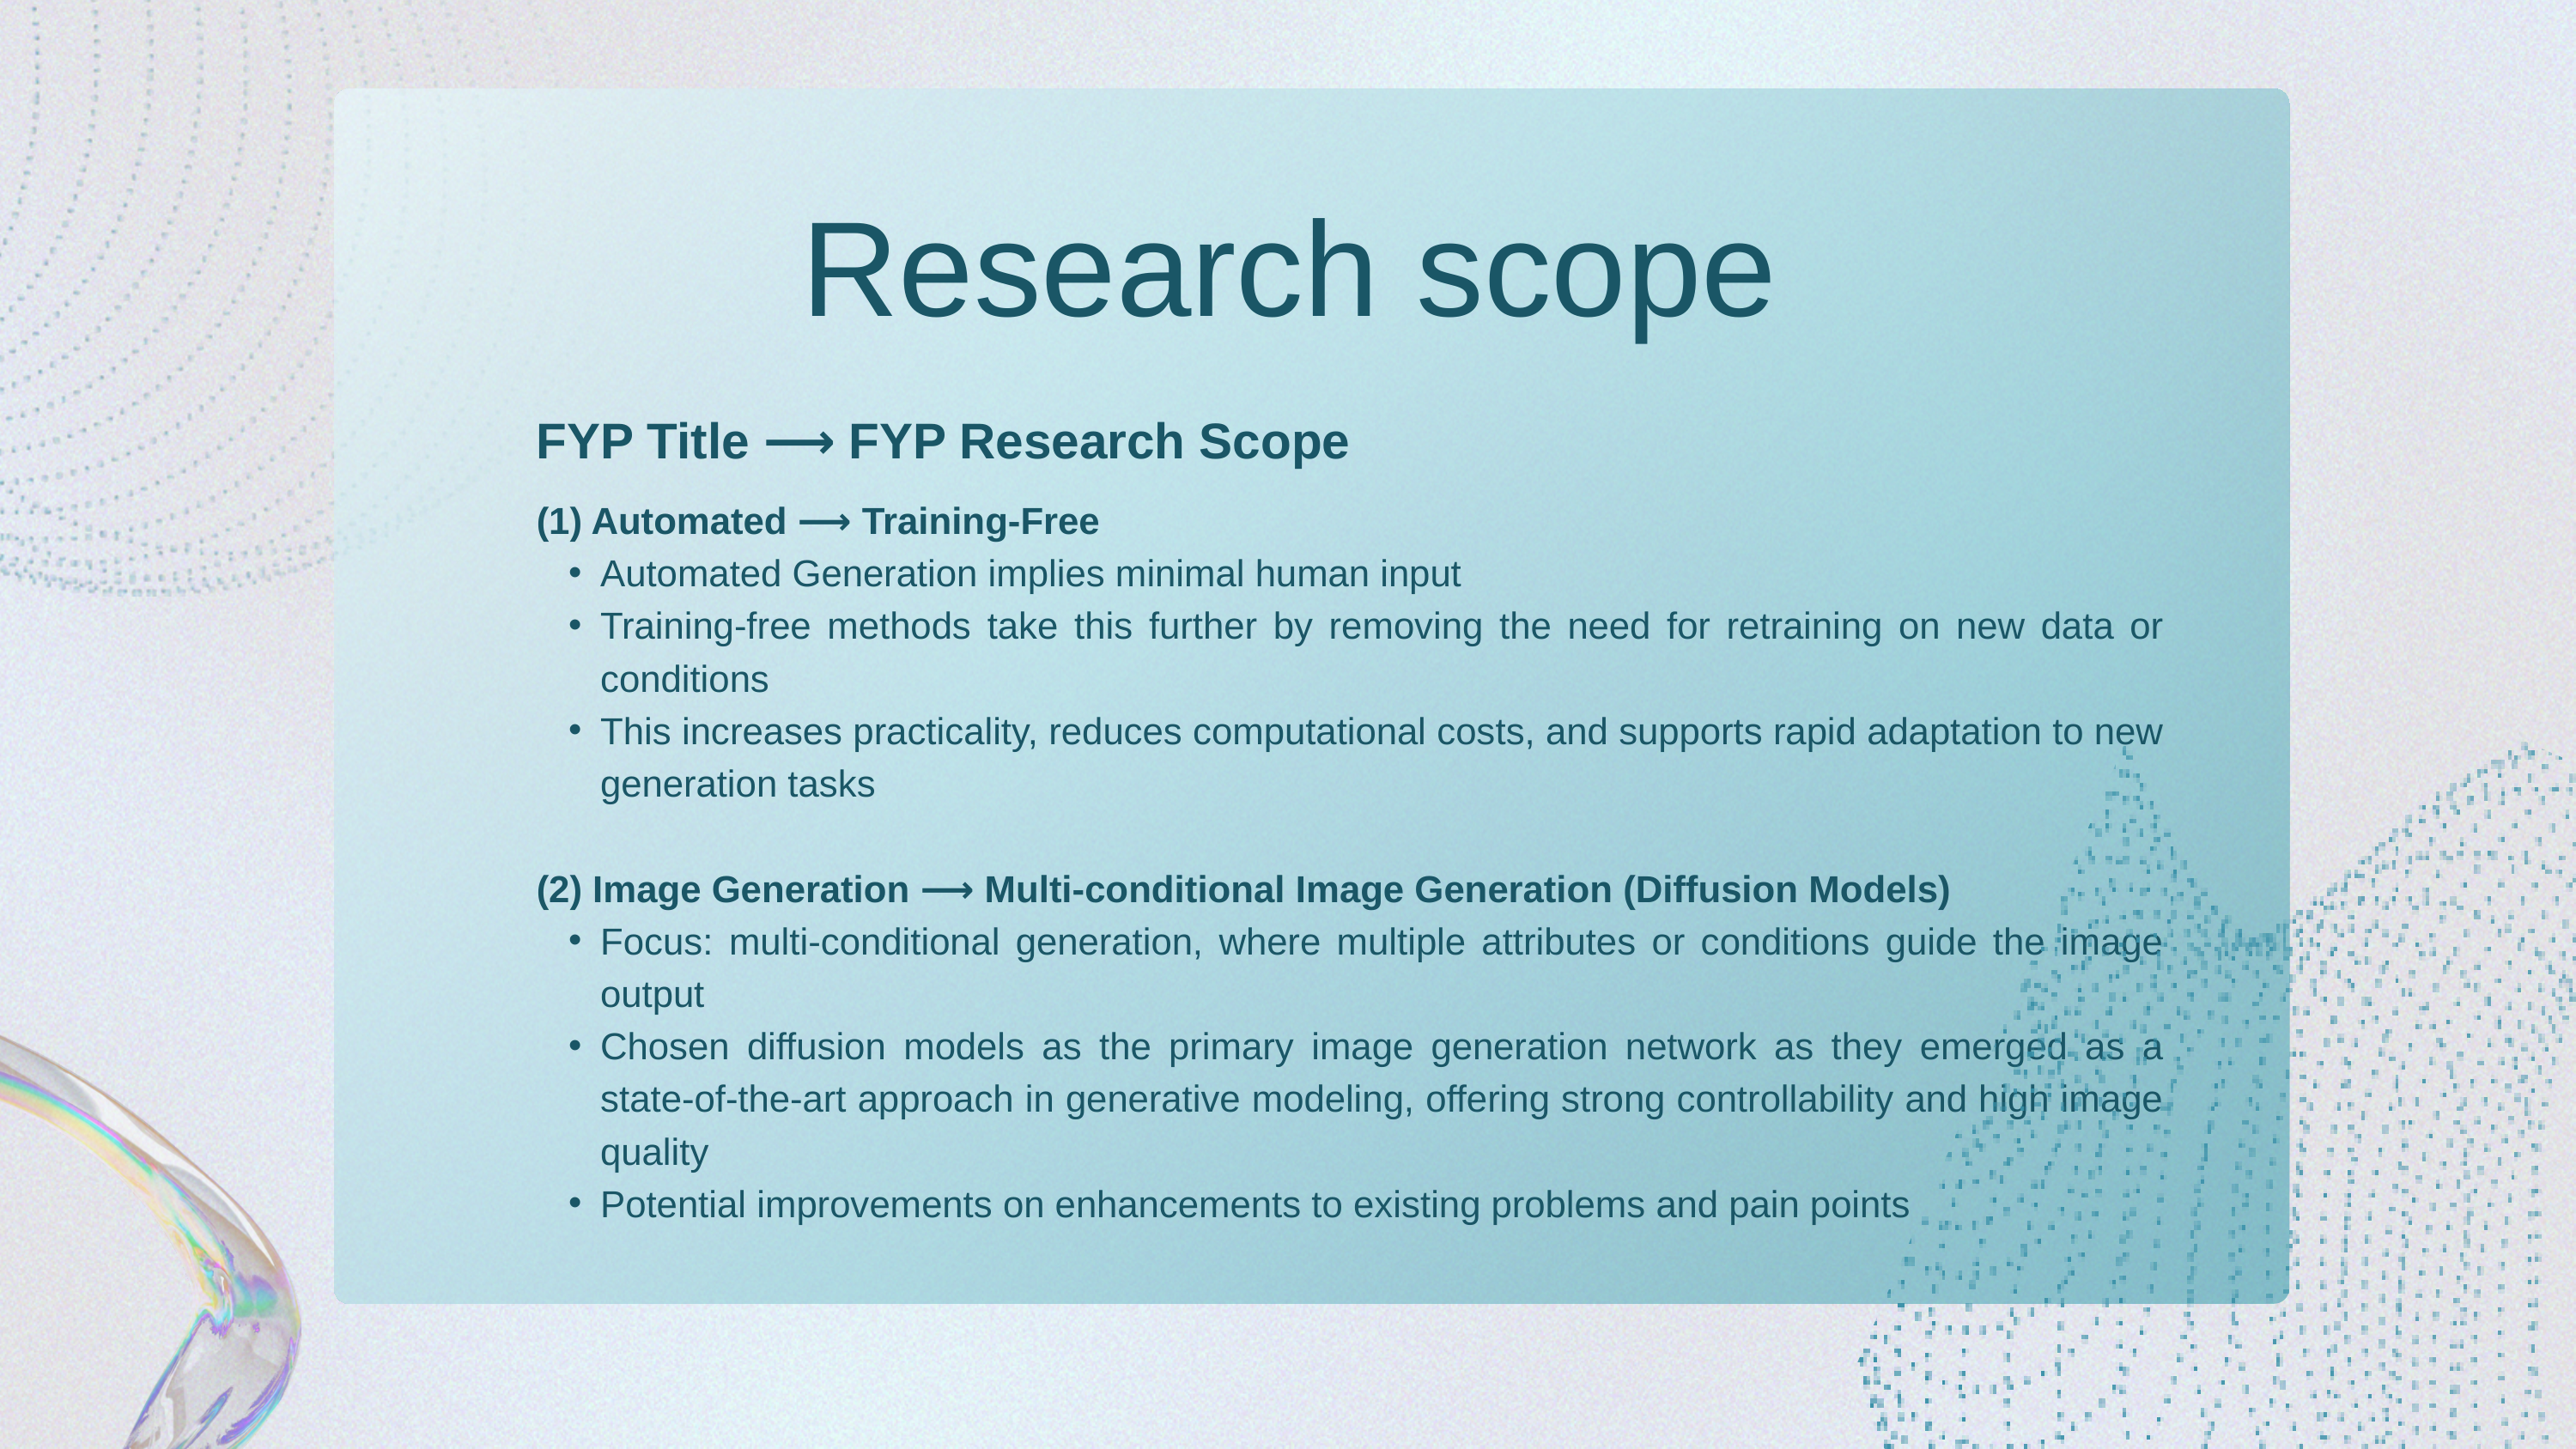

Research scope

FYP Title ⟶ FYP Research Scope
(1) Automated ⟶ Training-Free
Automated Generation implies minimal human input
Training-free methods take this further by removing the need for retraining on new data or conditions
This increases practicality, reduces computational costs, and supports rapid adaptation to new generation tasks

(2) Image Generation ⟶ Multi-conditional Image Generation (Diffusion Models)
Focus: multi-conditional generation, where multiple attributes or conditions guide the image output
Chosen diffusion models as the primary image generation network as they emerged as a state-of-the-art approach in generative modeling, offering strong controllability and high image quality
Potential improvements on enhancements to existing problems and pain points